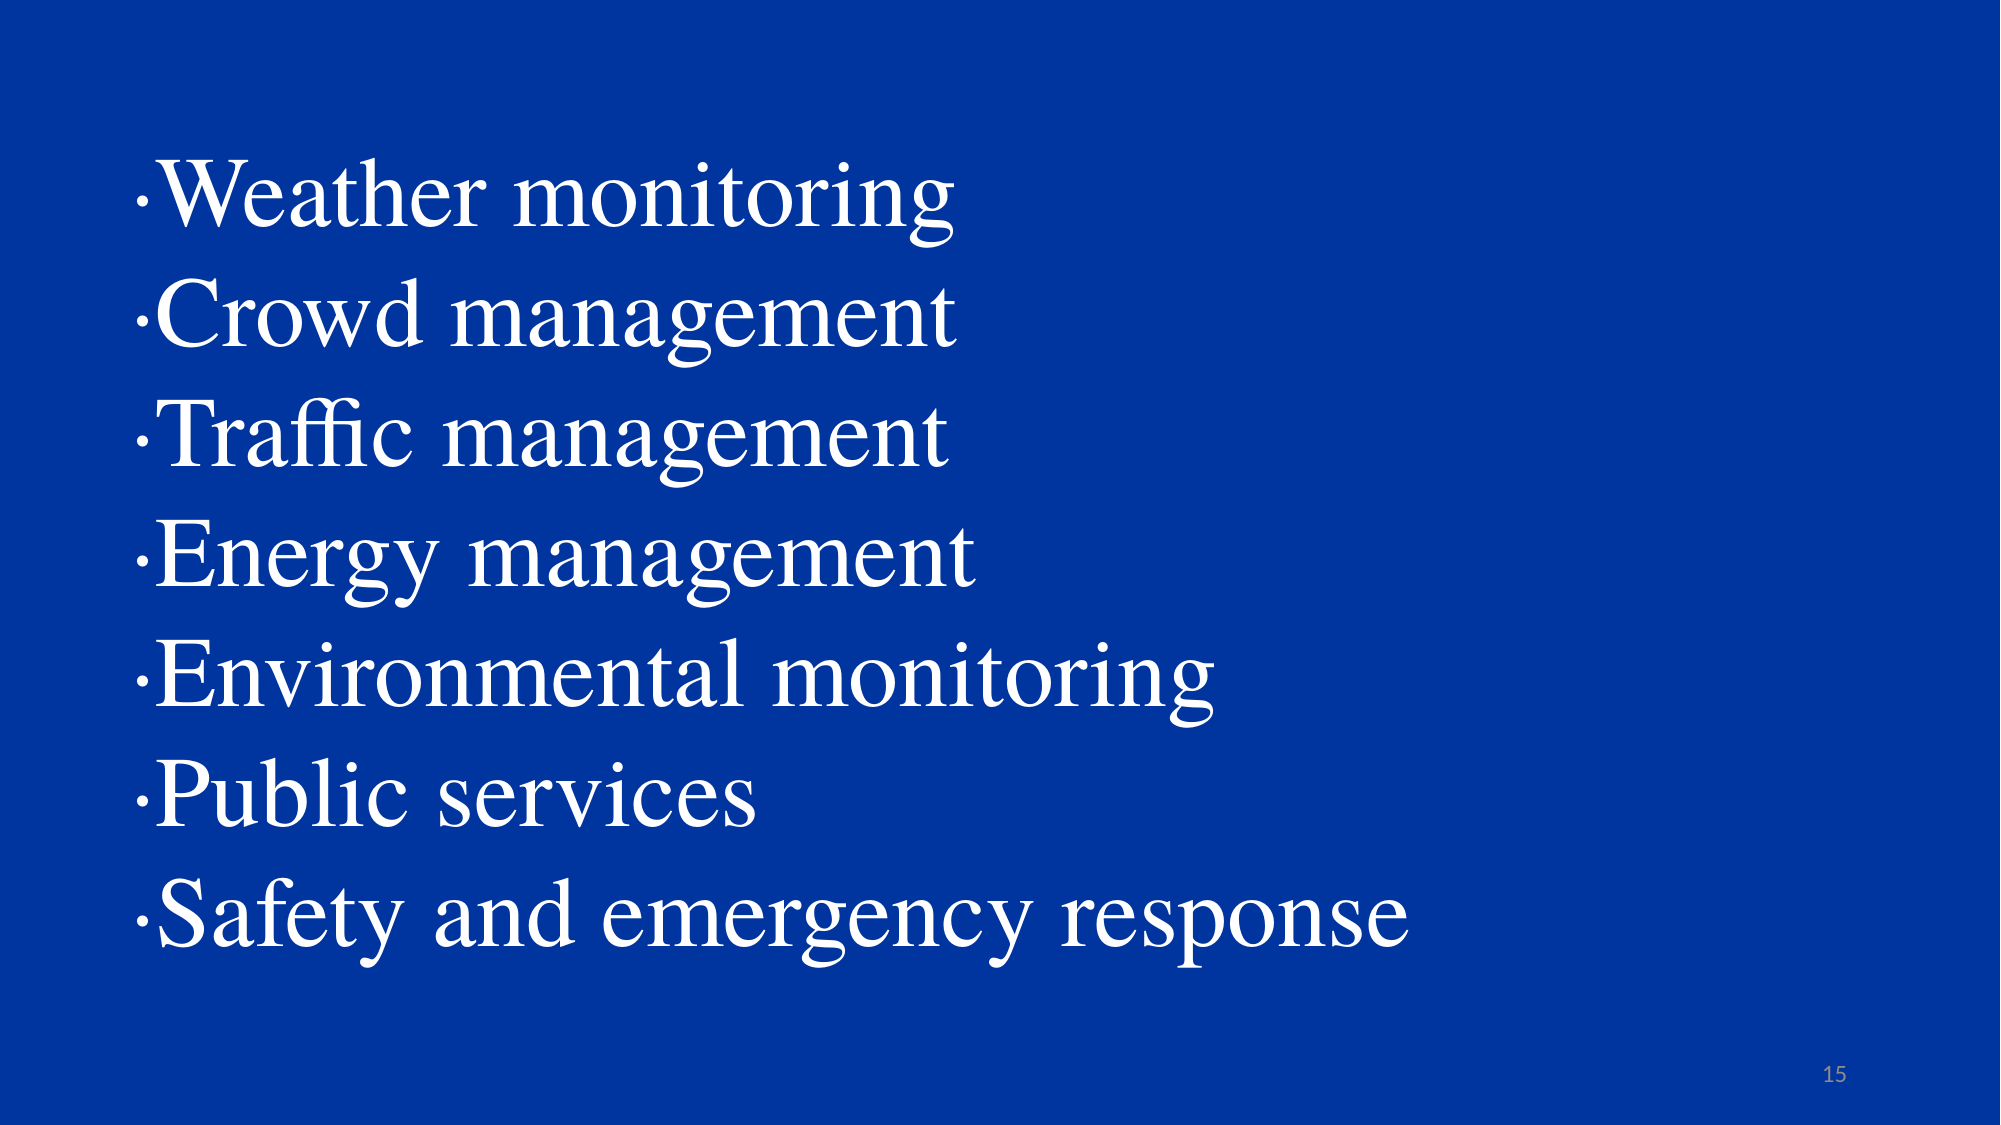

·Weather monitoring
·Crowd management
·Traffic management
·Energy management
·Environmental monitoring
·Public services
·Safety and emergency response
15